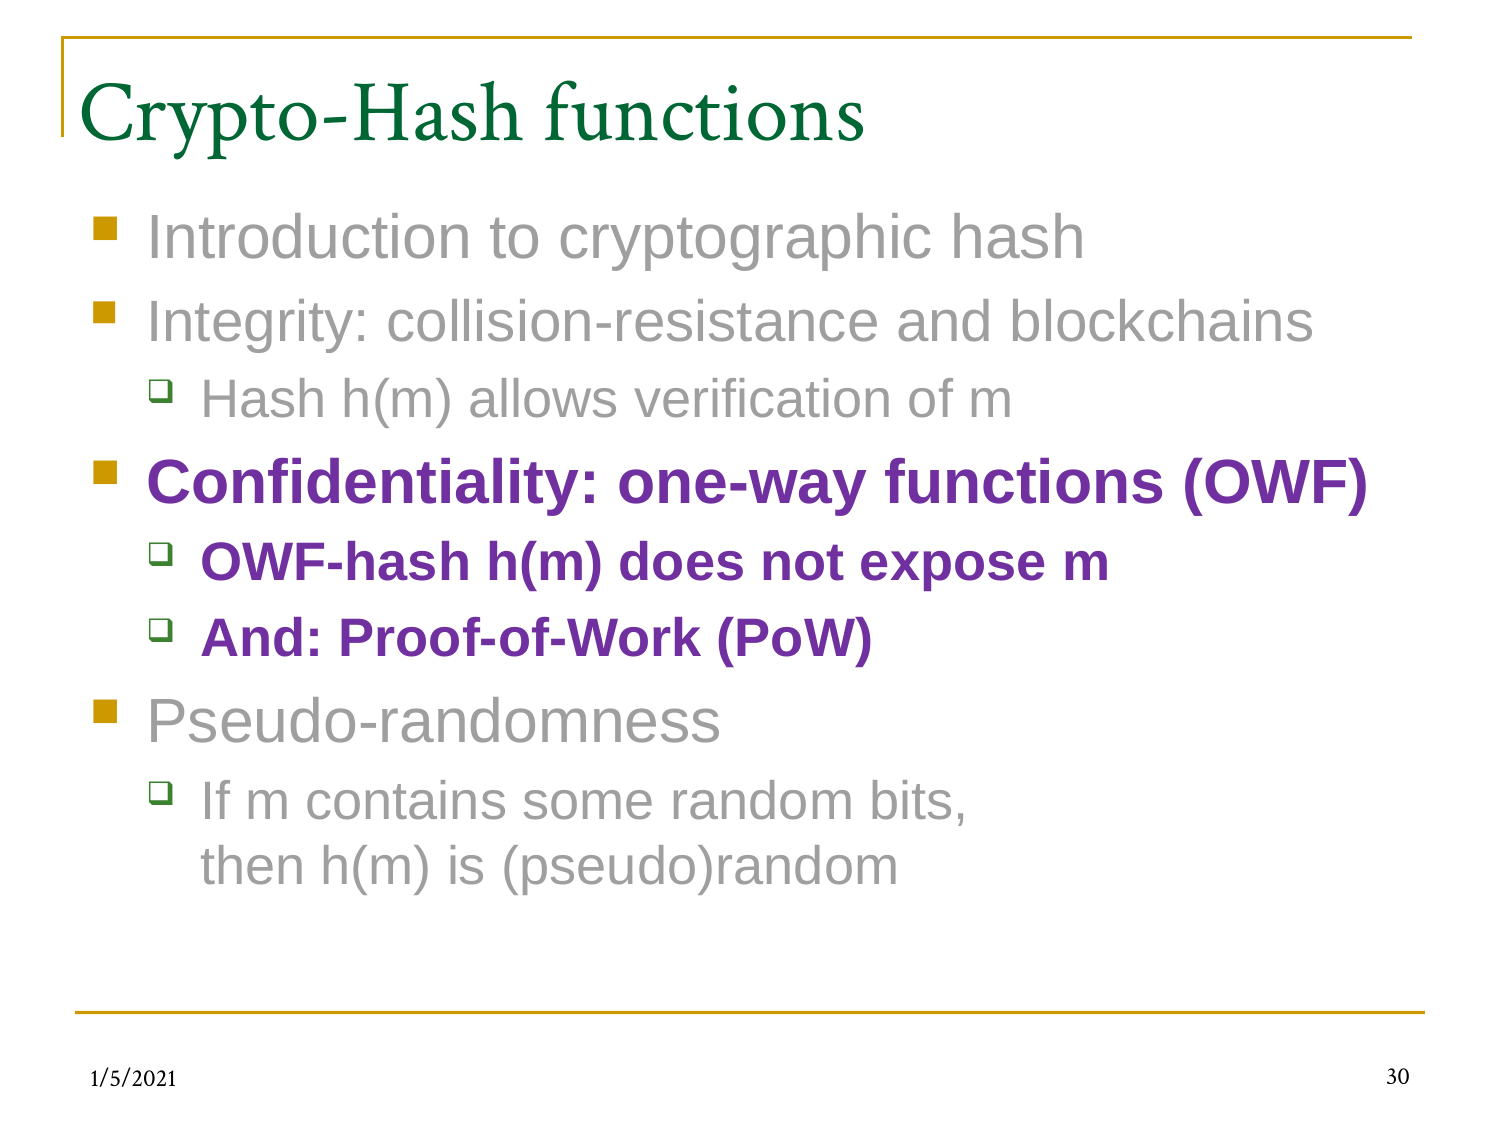

# Crypto-Hash functions
Introduction to cryptographic hash
Integrity: collision-resistance and blockchains
Hash h(m) allows verification of m
Confidentiality: one-way functions (OWF)
OWF-hash h(m) does not expose m
And: Proof-of-Work (PoW)
Pseudo-randomness
If m contains some random bits,
then h(m) is (pseudo)random
1/5/2021
30